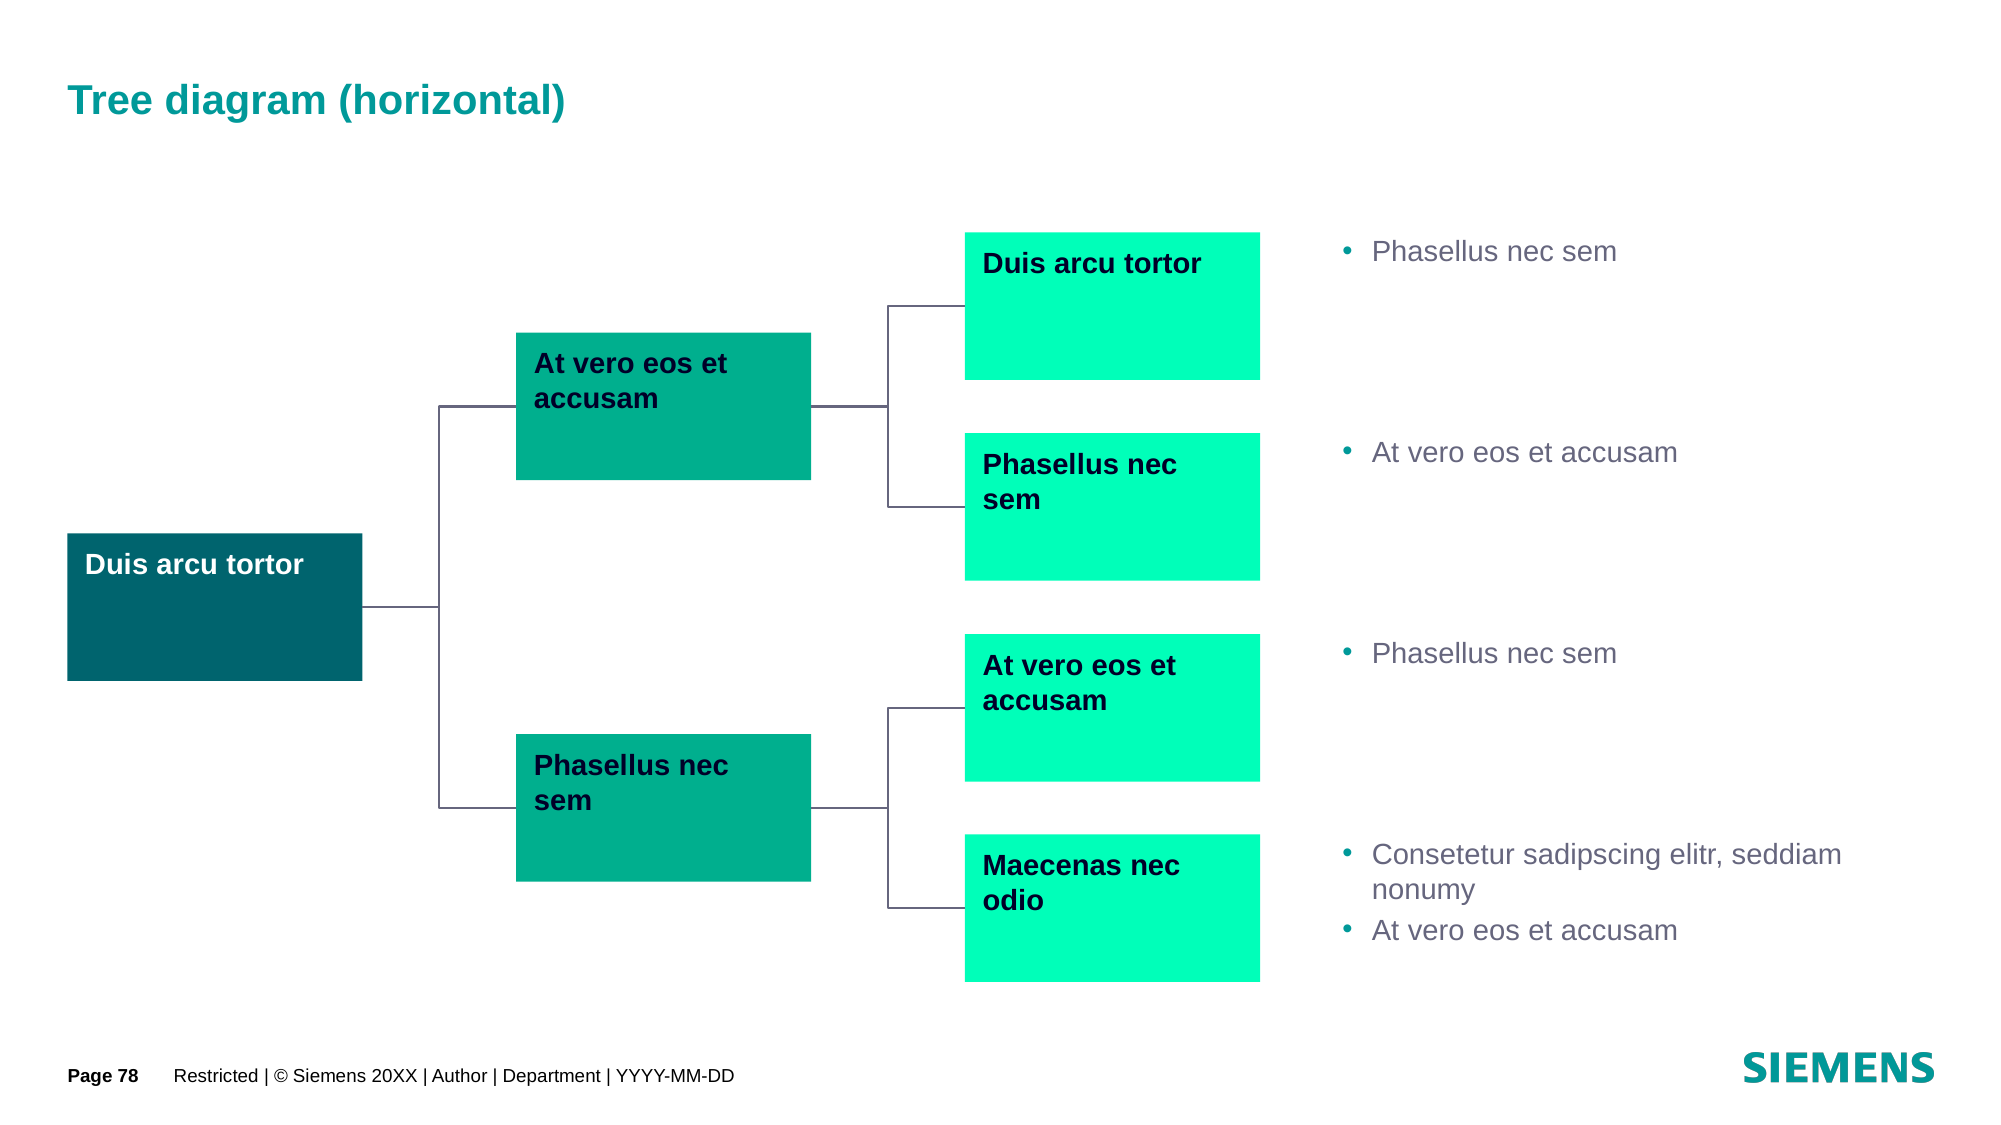

# Tree diagram (horizontal)
Phasellus nec sem
Duis arcu tortor
At vero eos et accusam
At vero eos et accusam
Phasellus nec sem
Duis arcu tortor
Phasellus nec sem
At vero eos et accusam
Phasellus nec sem
Maecenas nec odio
Consetetur sadipscing elitr, seddiam nonumy
At vero eos et accusam
Page 78
Restricted | © Siemens 20XX | Author | Department | YYYY-MM-DD